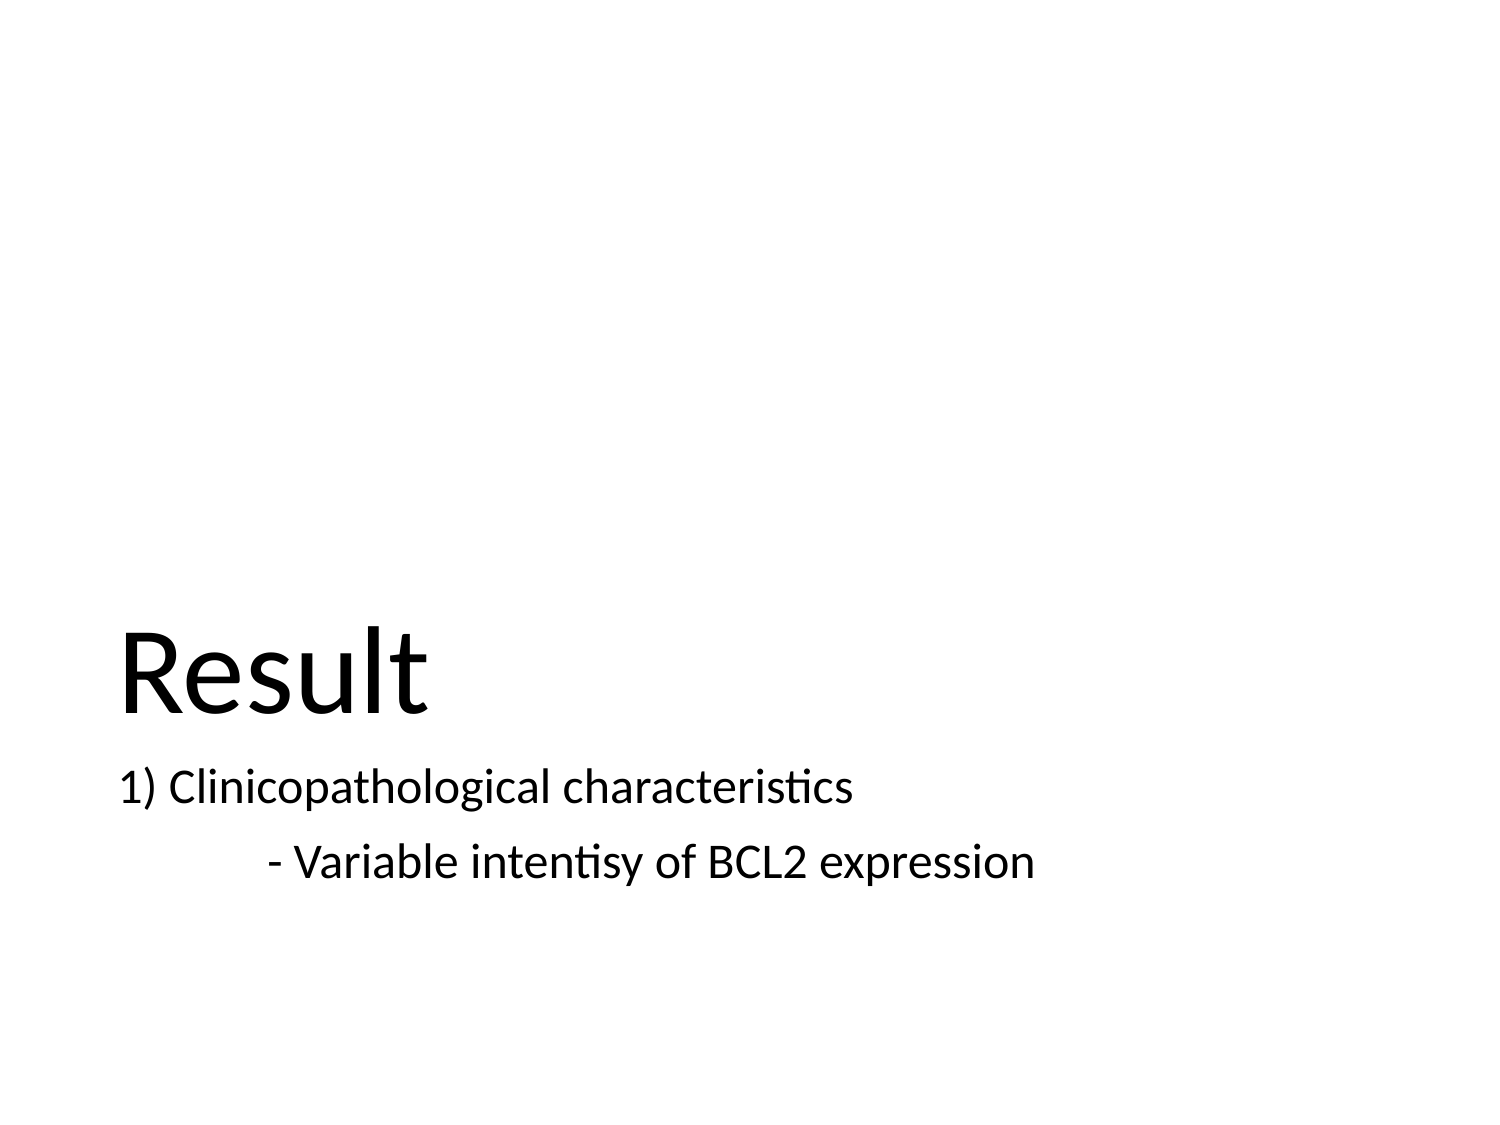

# Result
1) Clinicopathological characteristics
	- Variable intentisy of BCL2 expression